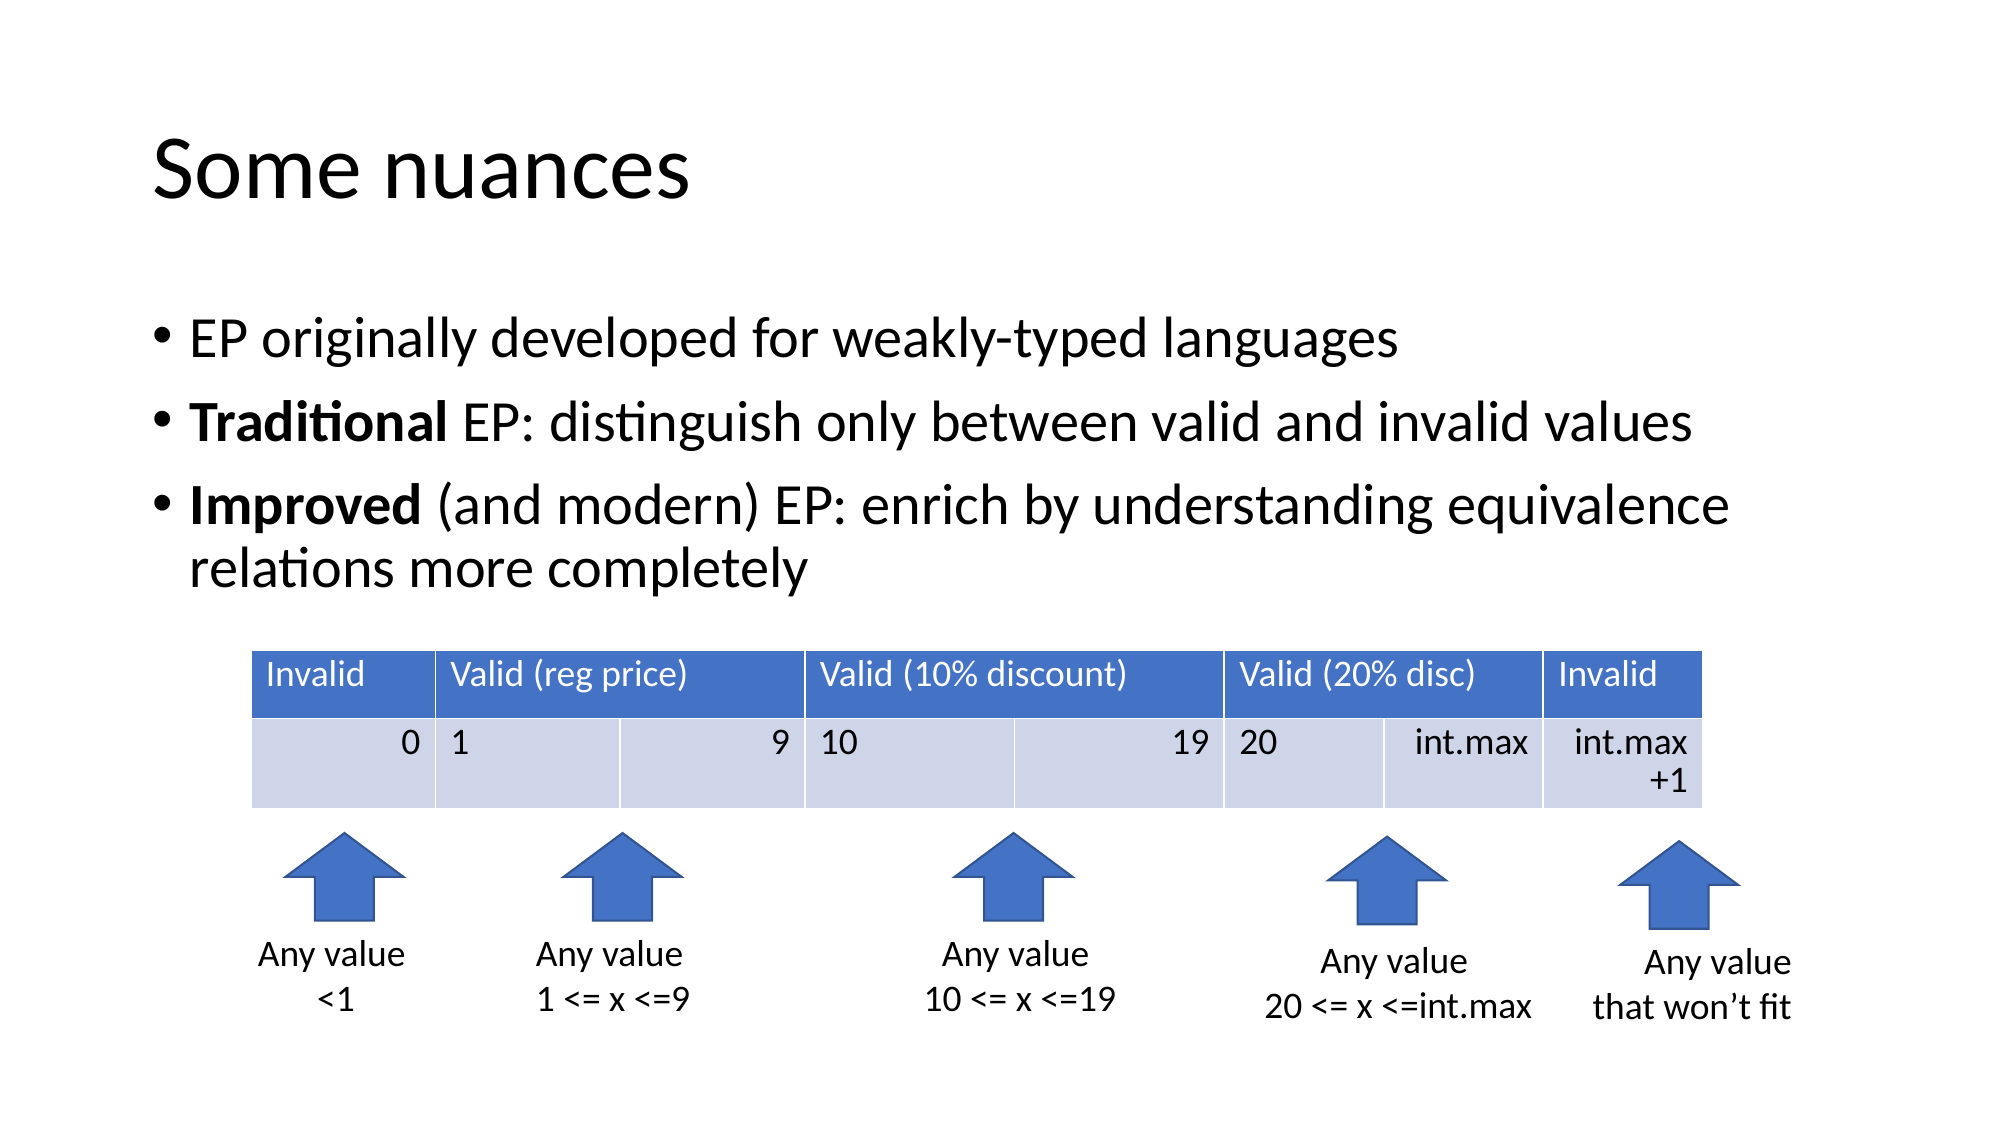

# Some nuances
EP originally developed for weakly-typed languages
Traditional EP: distinguish only between valid and invalid values
Improved (and modern) EP: enrich by understanding equivalence relations more completely
| Invalid | Valid (reg price) |  | Valid (10% discount) |  | Valid (20% disc) |  | Invalid |
| --- | --- | --- | --- | --- | --- | --- | --- |
| 0 | 1 | 9 | 10 | 19 | 20 | int.max | int.max+1 |

Any value
<1
Any value
1 <= x <=9
Any value
10 <= x <=19
Any value
20 <= x <=int.max
Any value that won’t fit